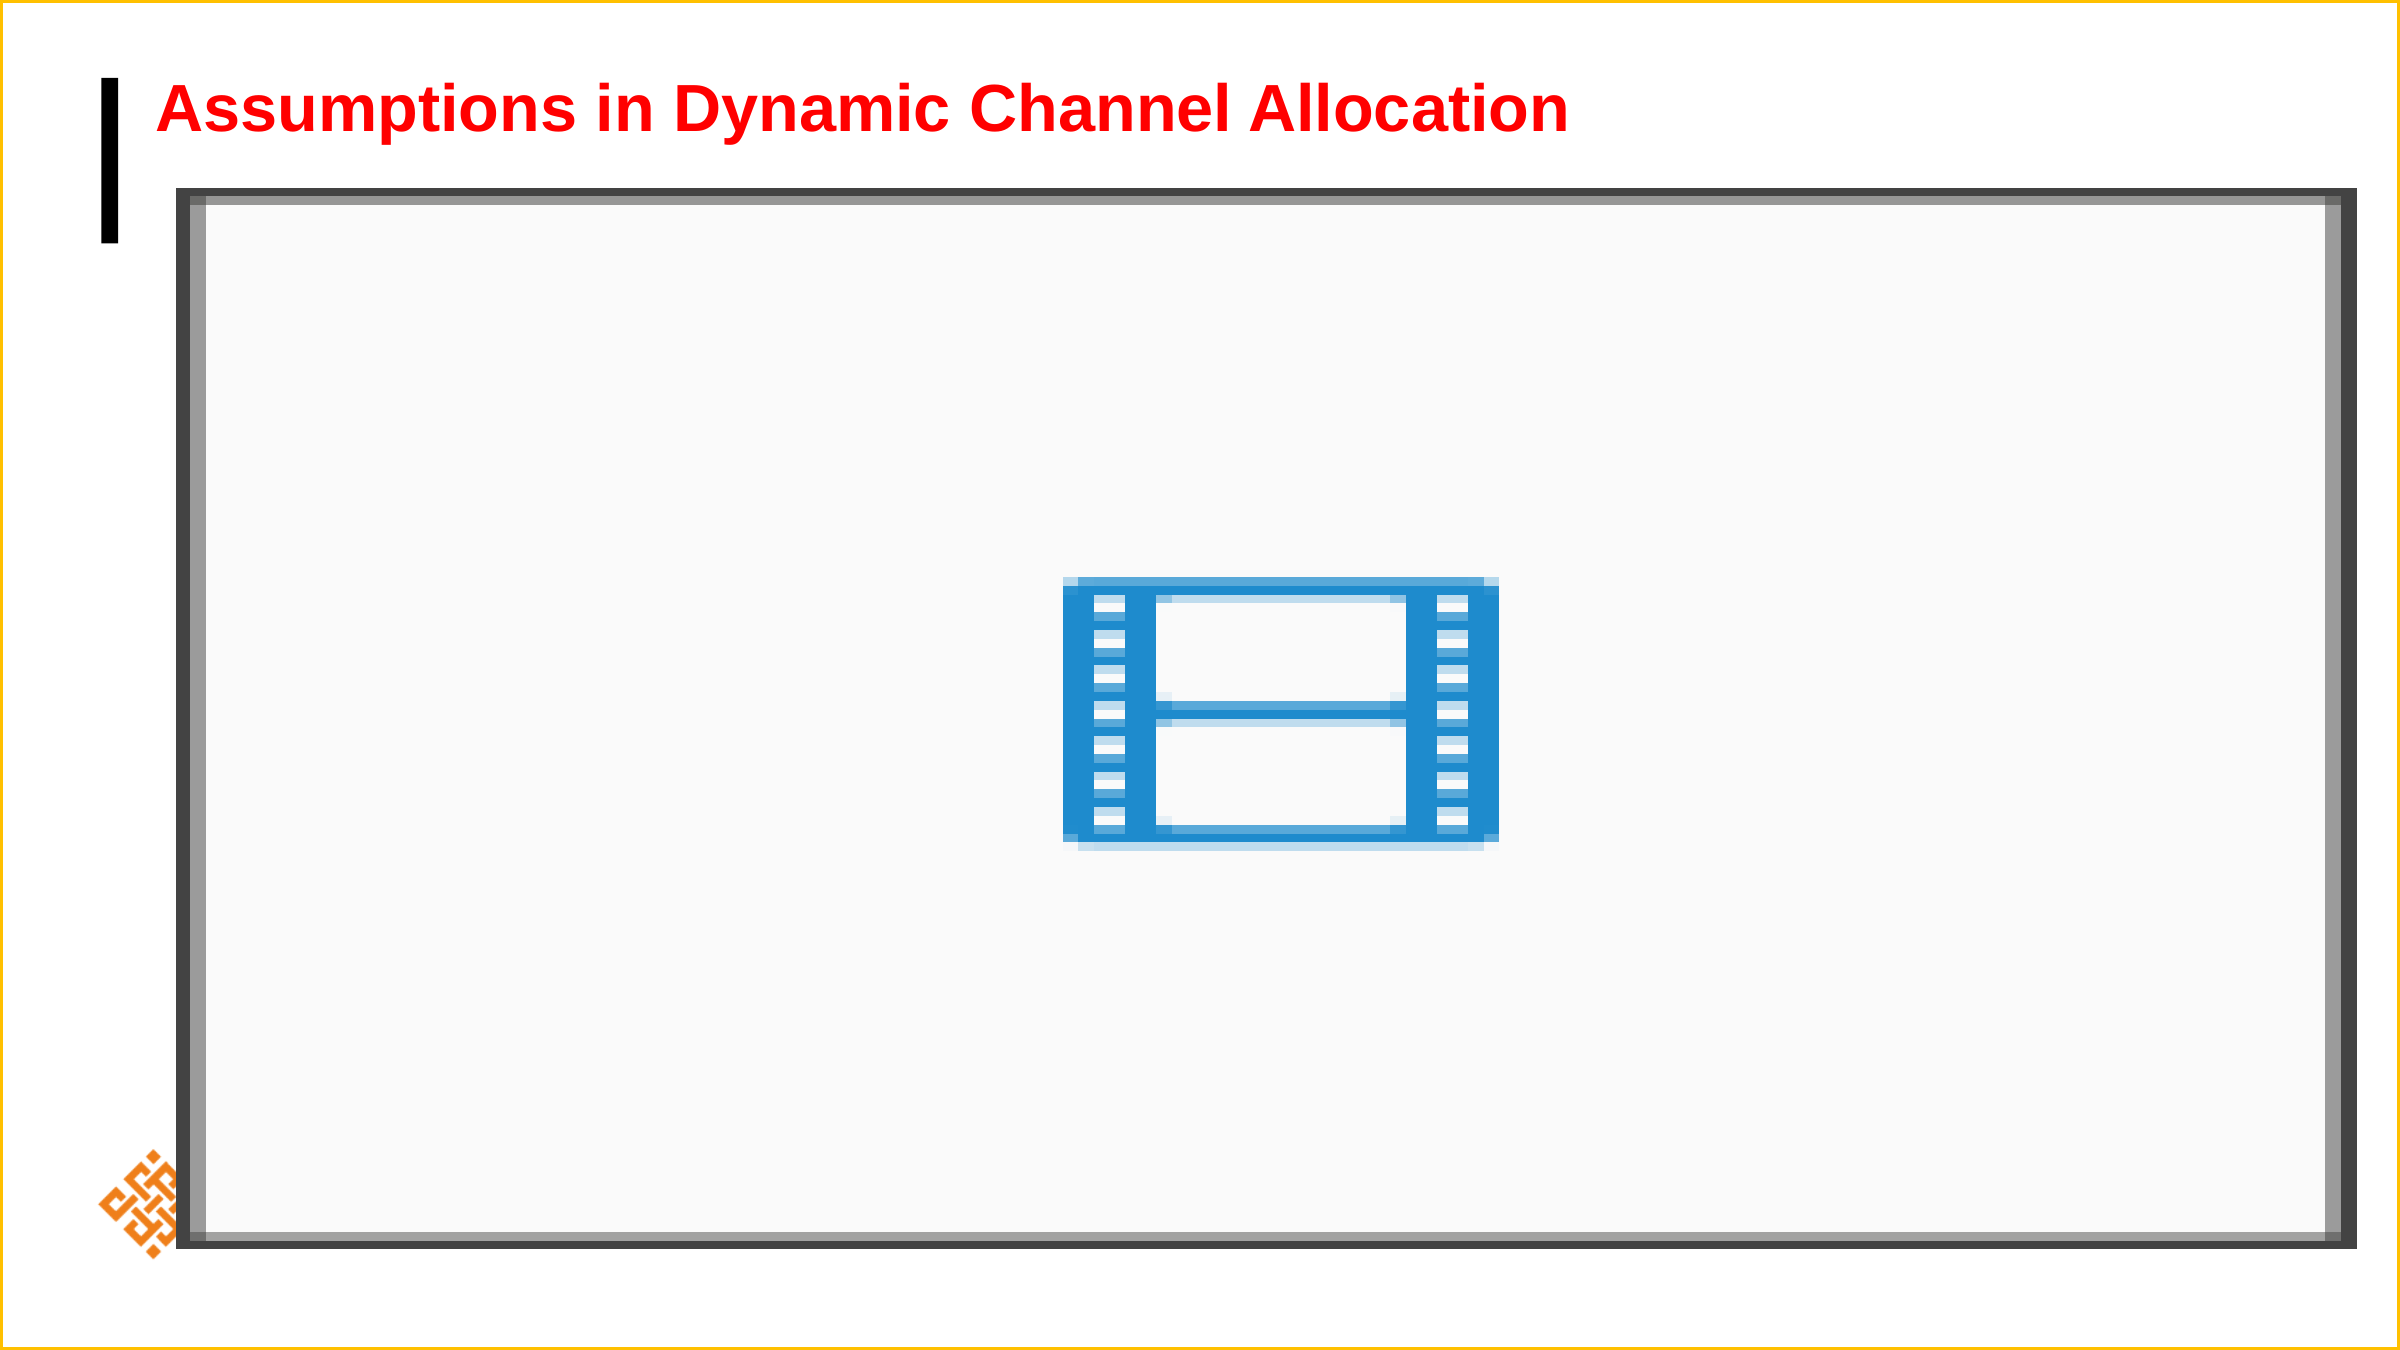

Assumptions in Dynamic Channel Allocation

Dynamic channel allocation operates under several assumptions:

Independent Traffic: Each station independently generates frames for transmission.
Single Channel: All stations share a single channel for sending and receiving data.
Observable Collisions: Collisions are detectable, and collided frames must be retransmitted.
Continuous or Slotted Time: Time can be divided into slots, and frame transmission starts at the beginning of a slot.
Carrier Sense or No Carrier Sense: Stations can sense if the channel is busy before transmitting